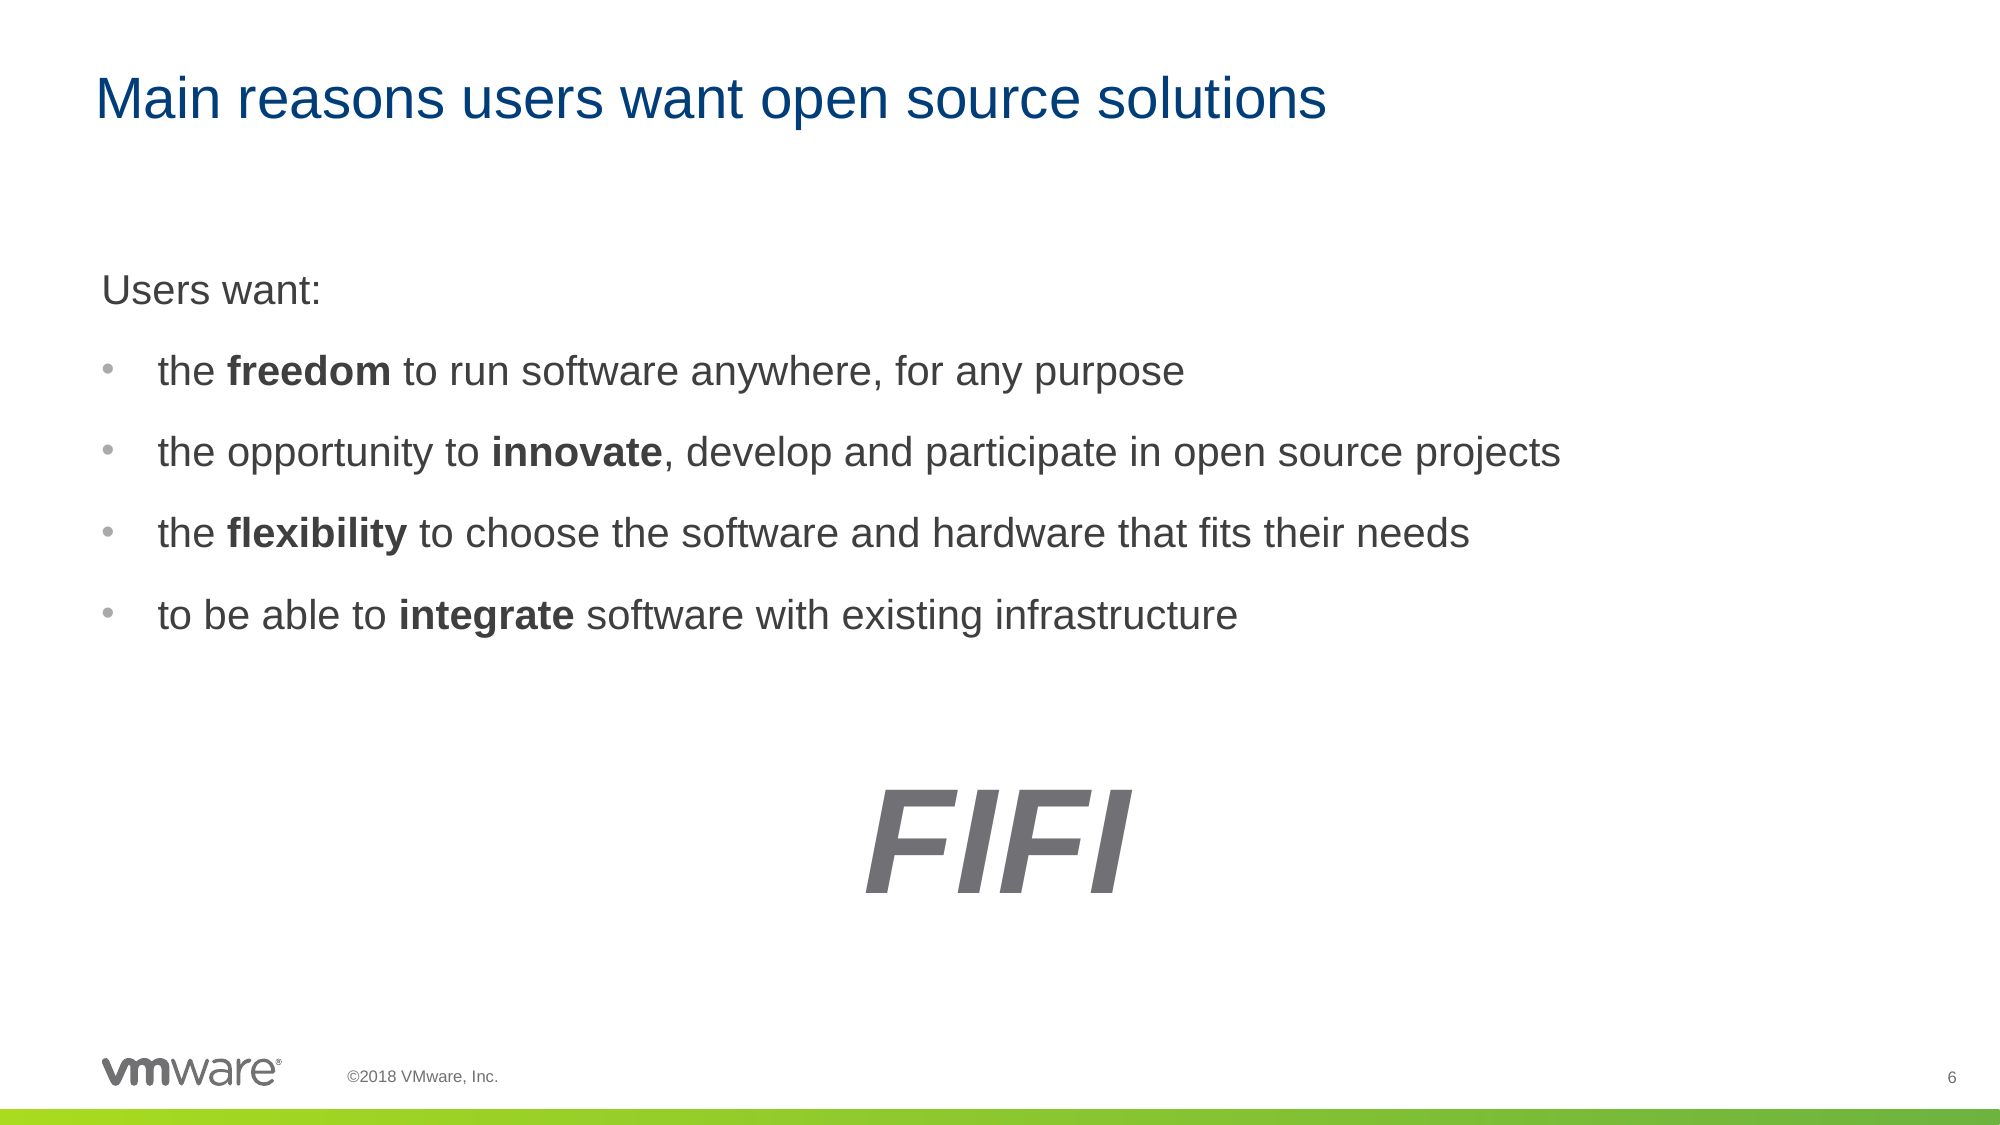

# Main reasons users want open source solutions

Users want:
the freedom to run software anywhere, for any purpose
the opportunity to innovate, develop and participate in open source projects
the flexibility to choose the software and hardware that fits their needs
to be able to integrate software with existing infrastructure
FIFI